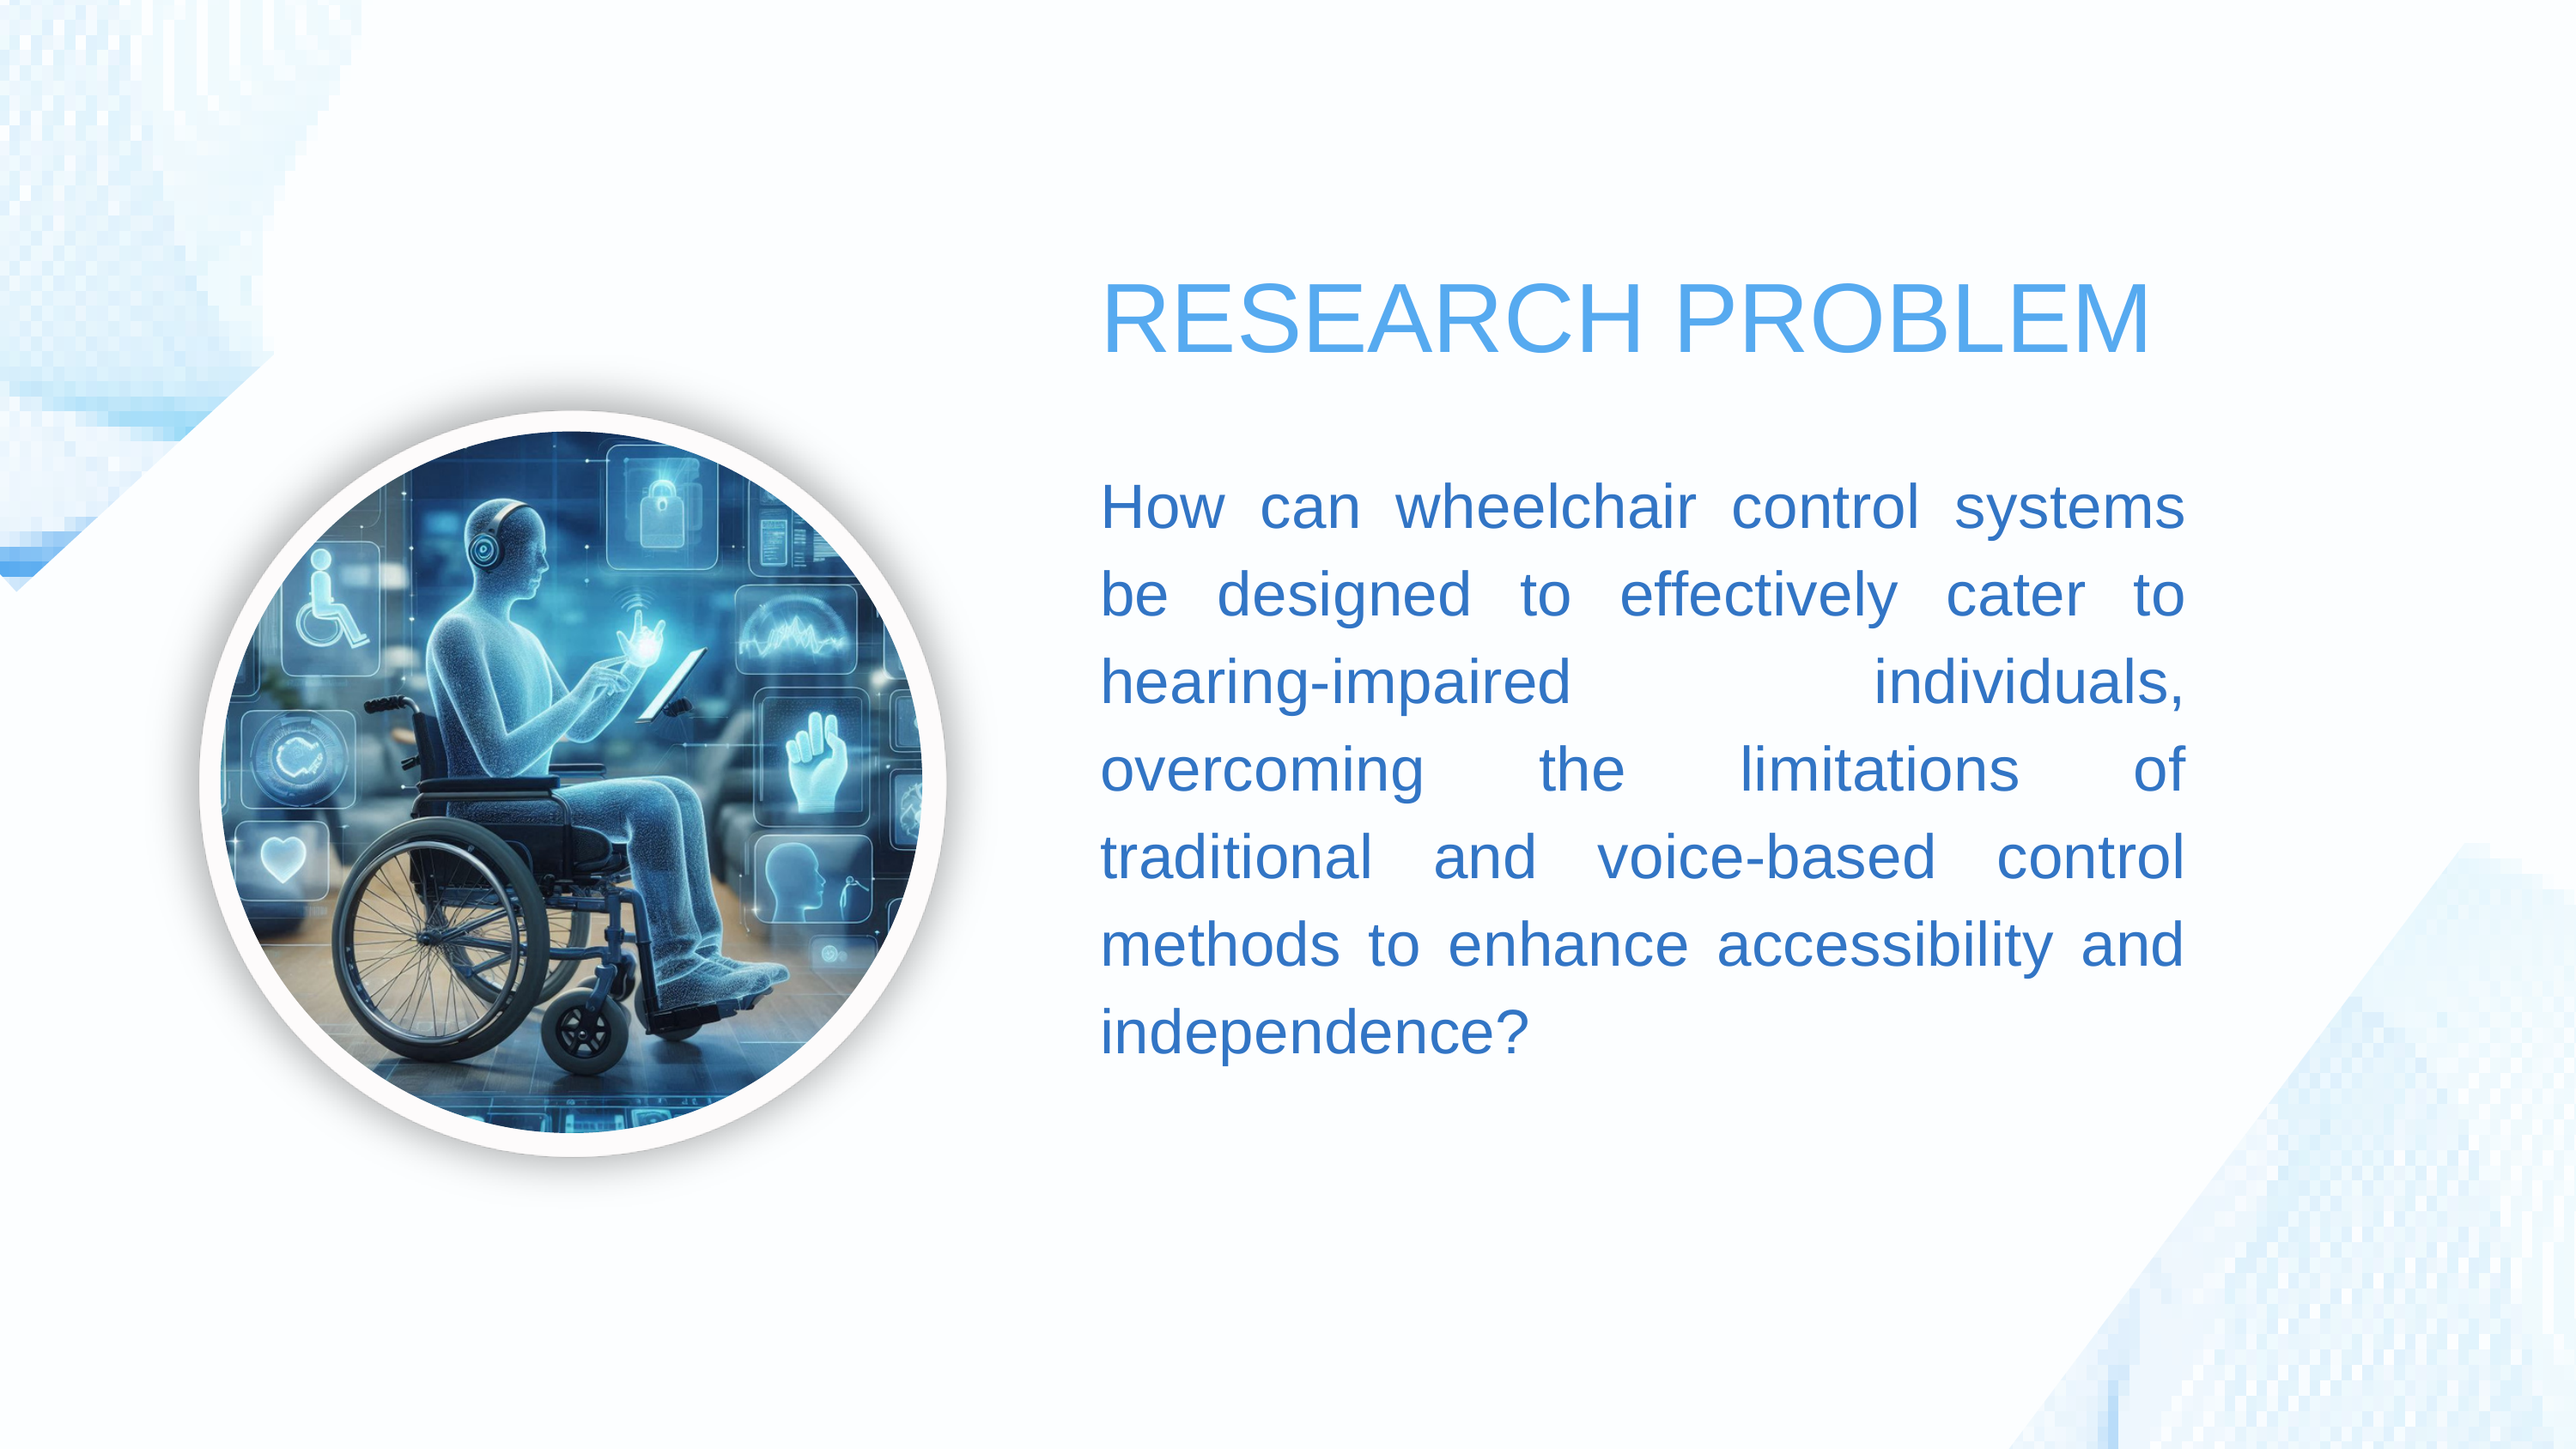

RESEARCH PROBLEM

How can wheelchair control systems be designed to effectively cater to hearing-impaired individuals, overcoming the limitations of traditional and voice-based control methods to enhance accessibility and independence?